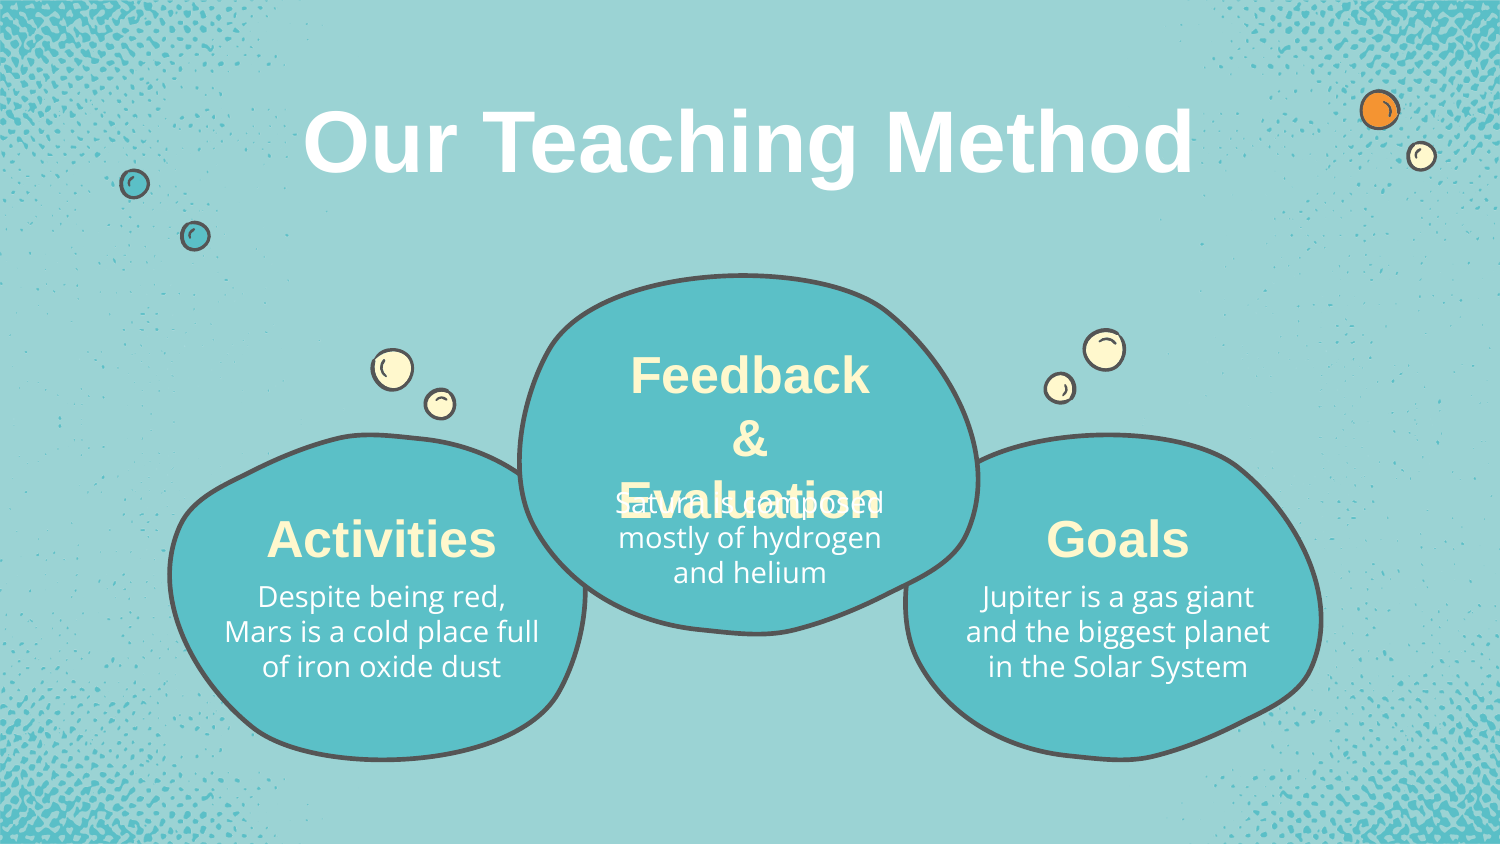

# Our Teaching Method

Feedback & Evaluation

Saturn is composed mostly of hydrogen and helium
Goals
Activities
Despite being red, Mars is a cold place full of iron oxide dust
Jupiter is a gas giant and the biggest planet in the Solar System